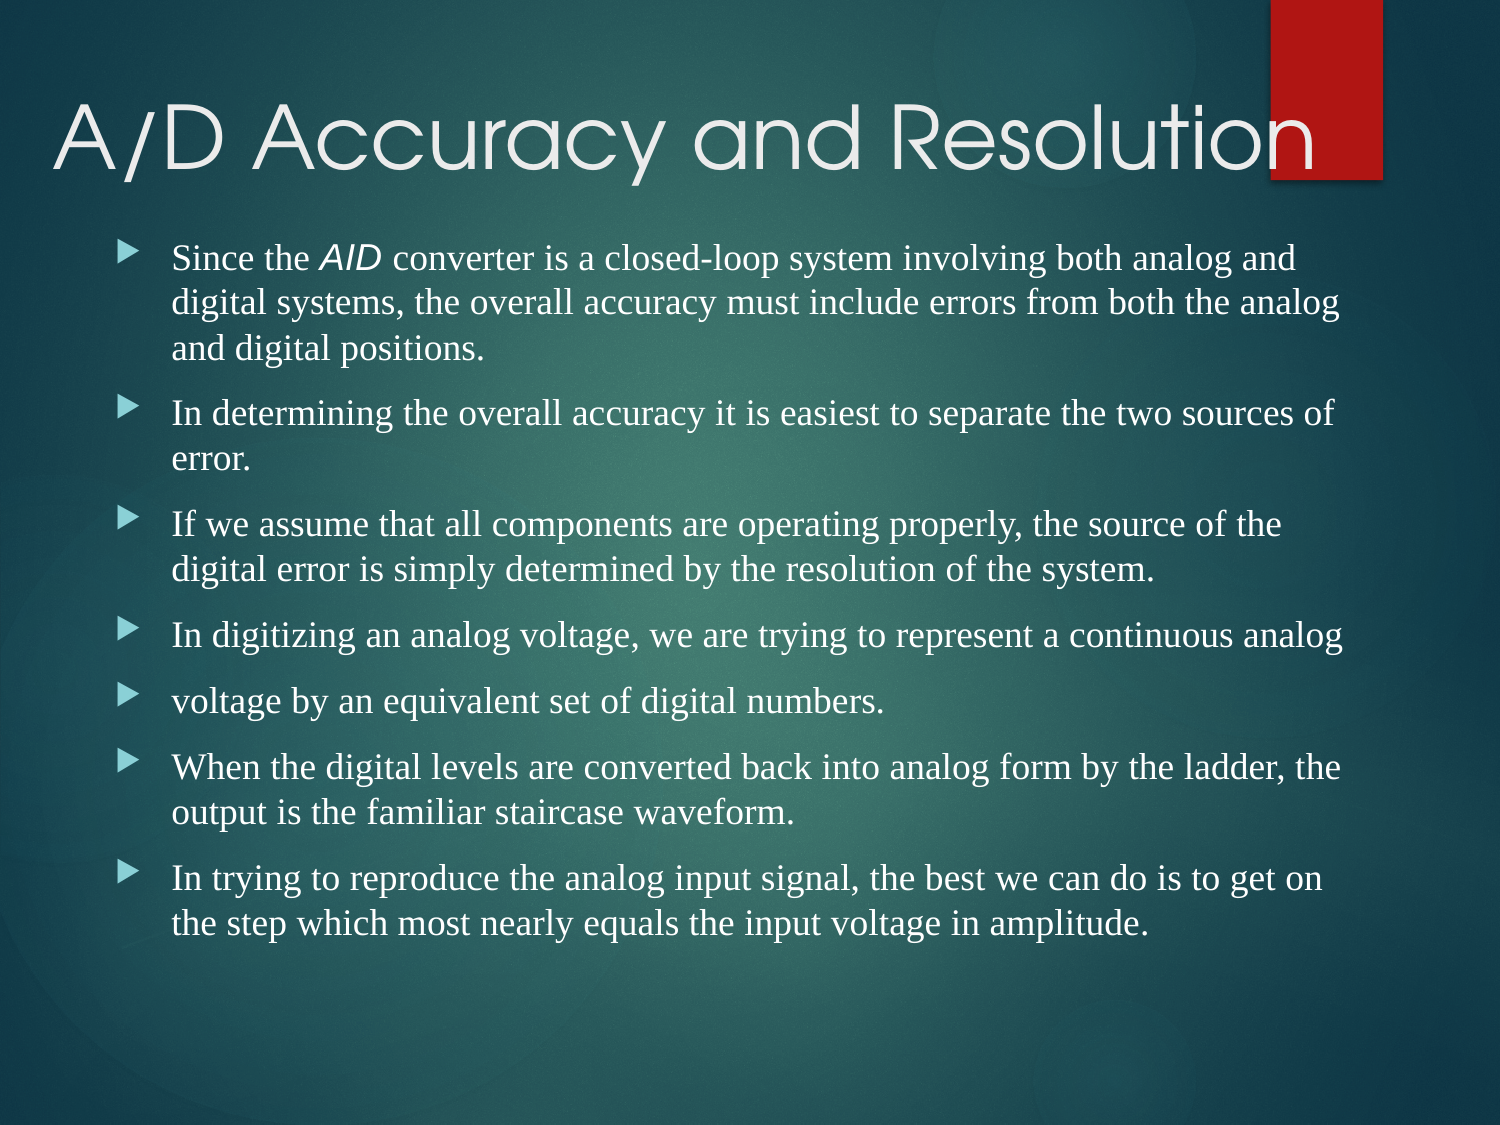

# A/D Accuracy and Resolution
Since the AID converter is a closed-loop system involving both analog and digital systems, the overall accuracy must include errors from both the analog and digital positions.
In determining the overall accuracy it is easiest to separate the two sources of error.
If we assume that all components are operating properly, the source of the digital error is simply determined by the resolution of the system.
In digitizing an analog voltage, we are trying to represent a continuous analog
voltage by an equivalent set of digital numbers.
When the digital levels are converted back into analog form by the ladder, the output is the familiar staircase waveform.
In trying to reproduce the analog input signal, the best we can do is to get on the step which most nearly equals the input voltage in amplitude.